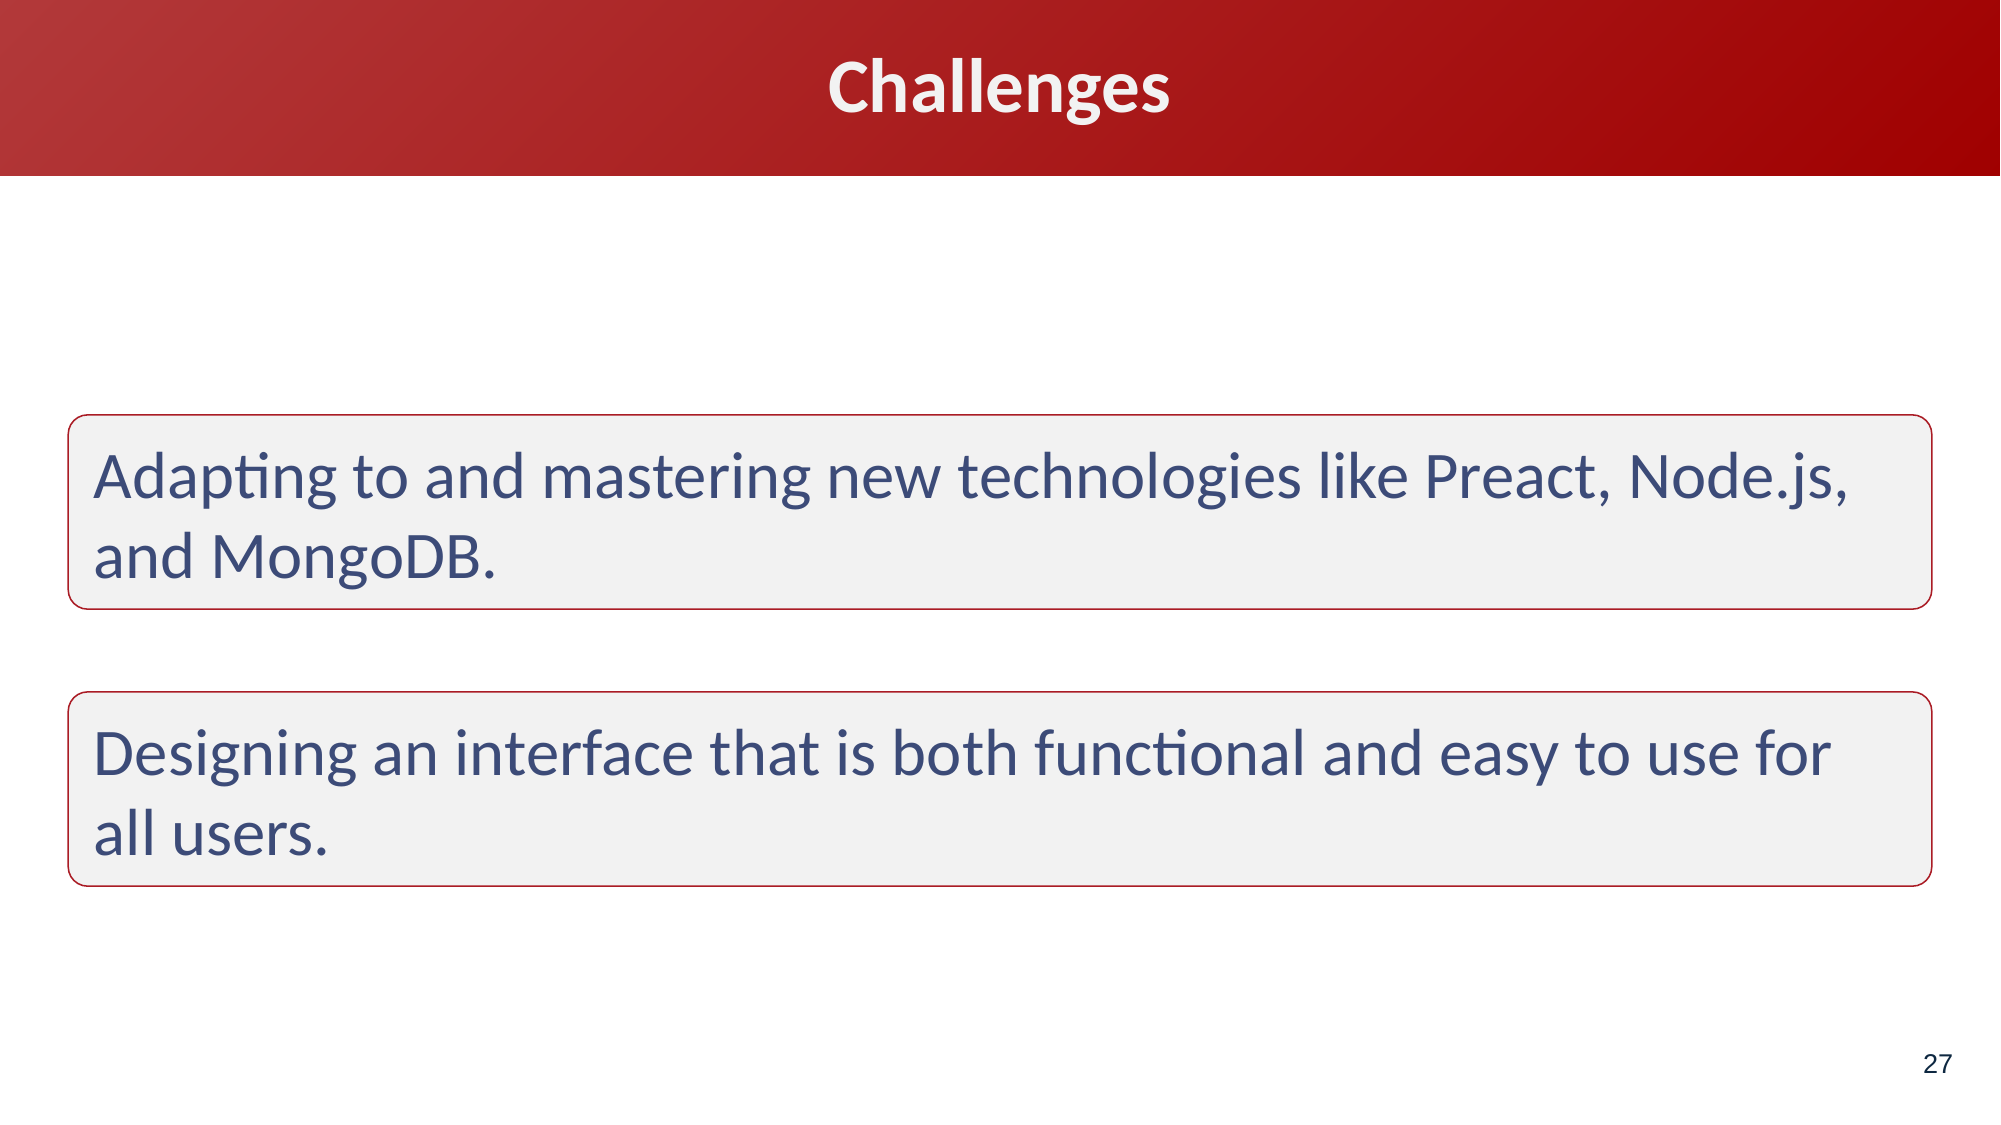

Challenges
Adapting to and mastering new technologies like Preact, Node.js, and MongoDB.
Designing an interface that is both functional and easy to use for all users.
27